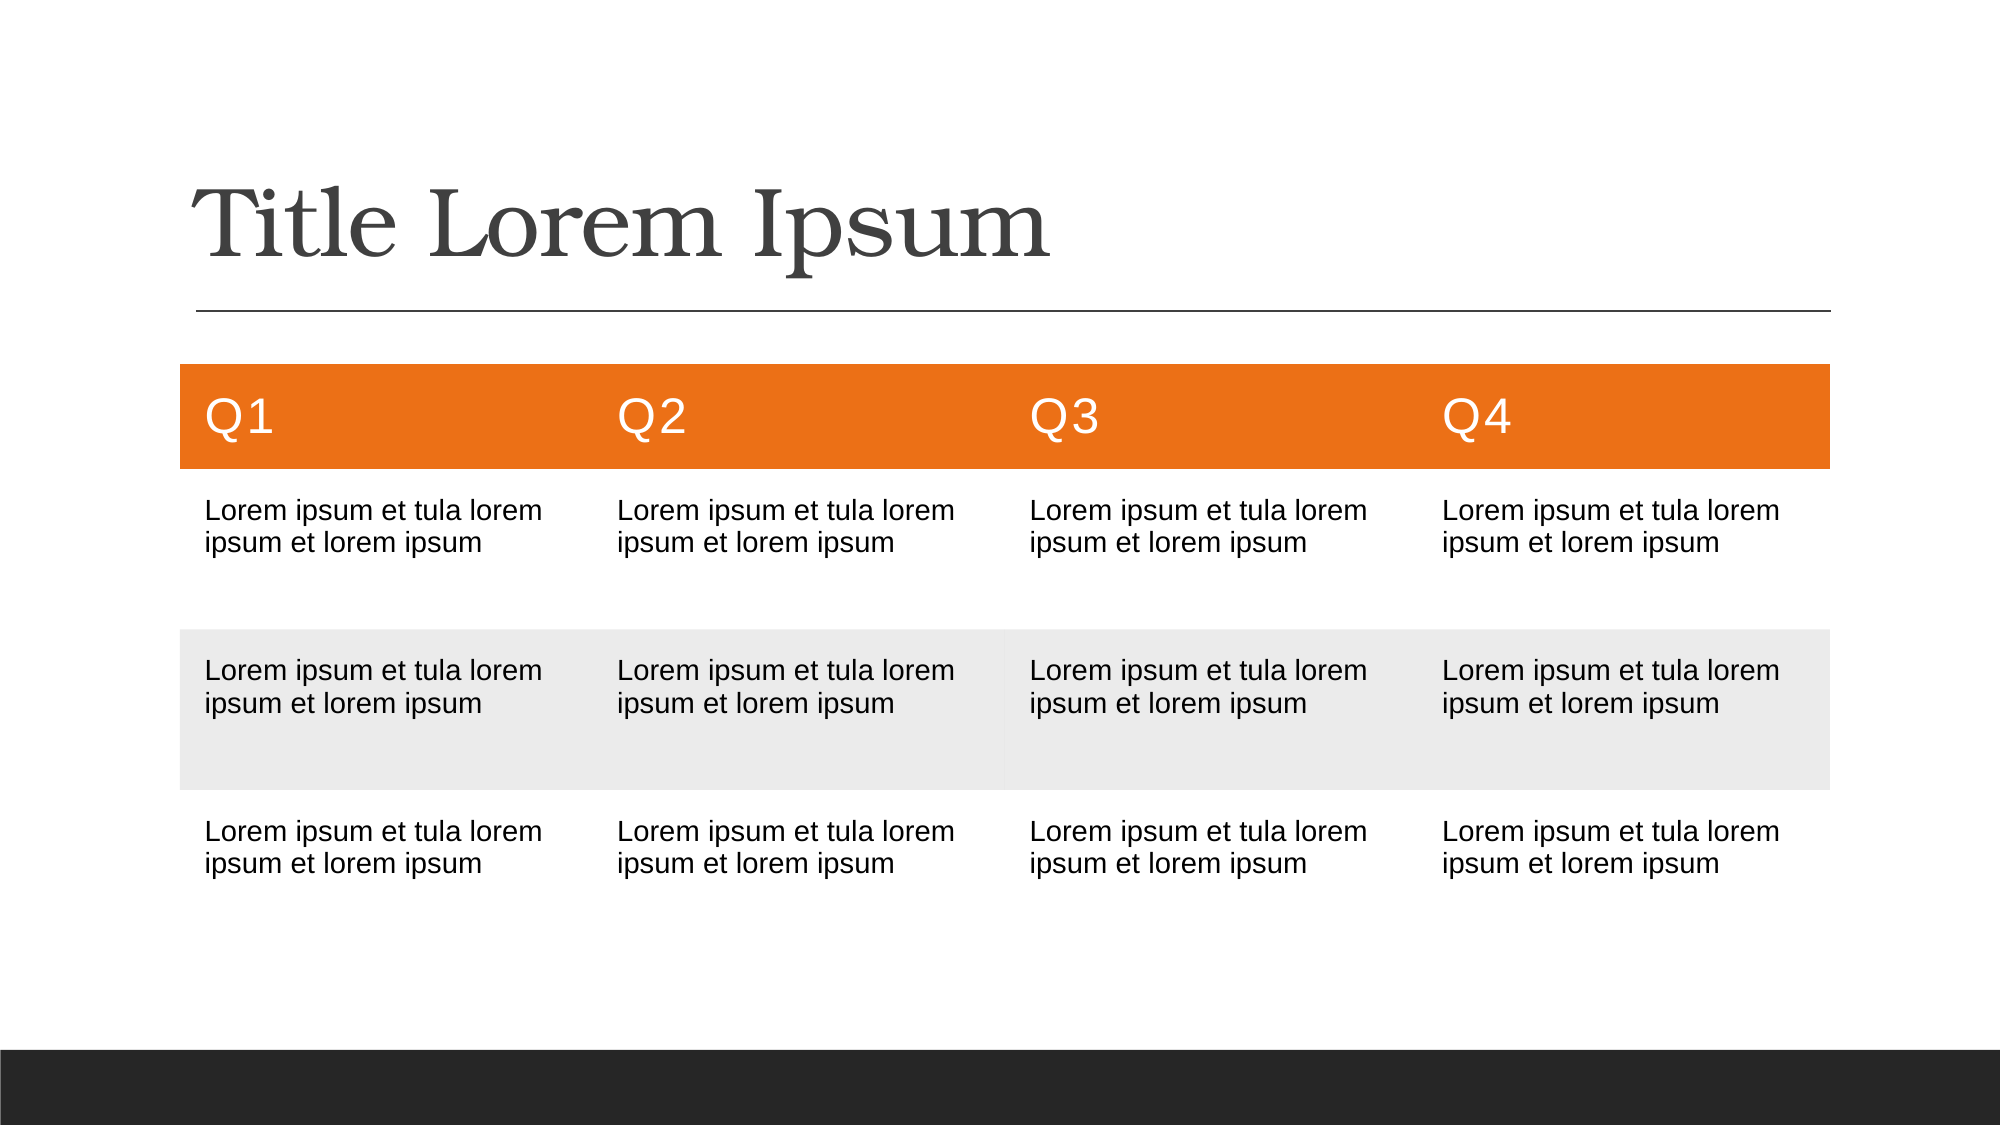

# Title Lorem Ipsum
| Q1 | Q2 | Q3 | Q4 |
| --- | --- | --- | --- |
| Lorem ipsum et tula lorem ipsum et lorem ipsum | Lorem ipsum et tula lorem ipsum et lorem ipsum | Lorem ipsum et tula lorem ipsum et lorem ipsum | Lorem ipsum et tula lorem ipsum et lorem ipsum |
| Lorem ipsum et tula lorem ipsum et lorem ipsum | Lorem ipsum et tula lorem ipsum et lorem ipsum | Lorem ipsum et tula lorem ipsum et lorem ipsum | Lorem ipsum et tula lorem ipsum et lorem ipsum |
| Lorem ipsum et tula lorem ipsum et lorem ipsum | Lorem ipsum et tula lorem ipsum et lorem ipsum | Lorem ipsum et tula lorem ipsum et lorem ipsum | Lorem ipsum et tula lorem ipsum et lorem ipsum |